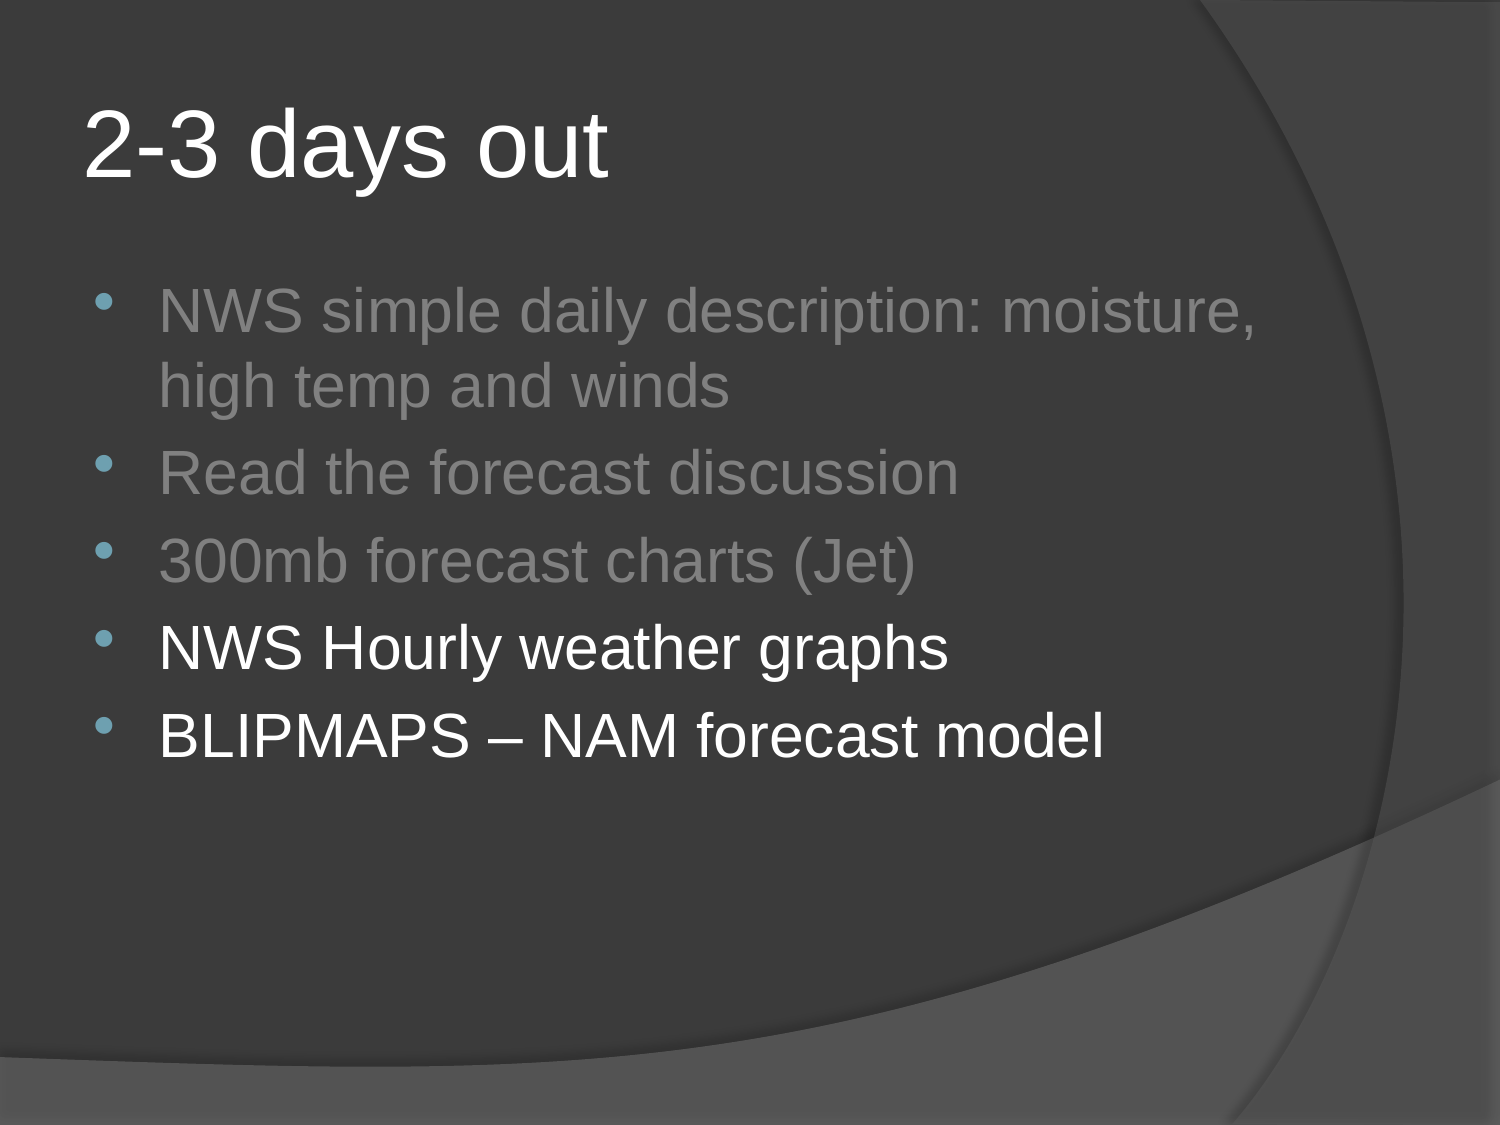

# 2-3 days out
NWS simple daily description: moisture, high temp and winds
Read the forecast discussion
300mb forecast charts (Jet)
NWS Hourly weather graphs
BLIPMAPS – NAM forecast model